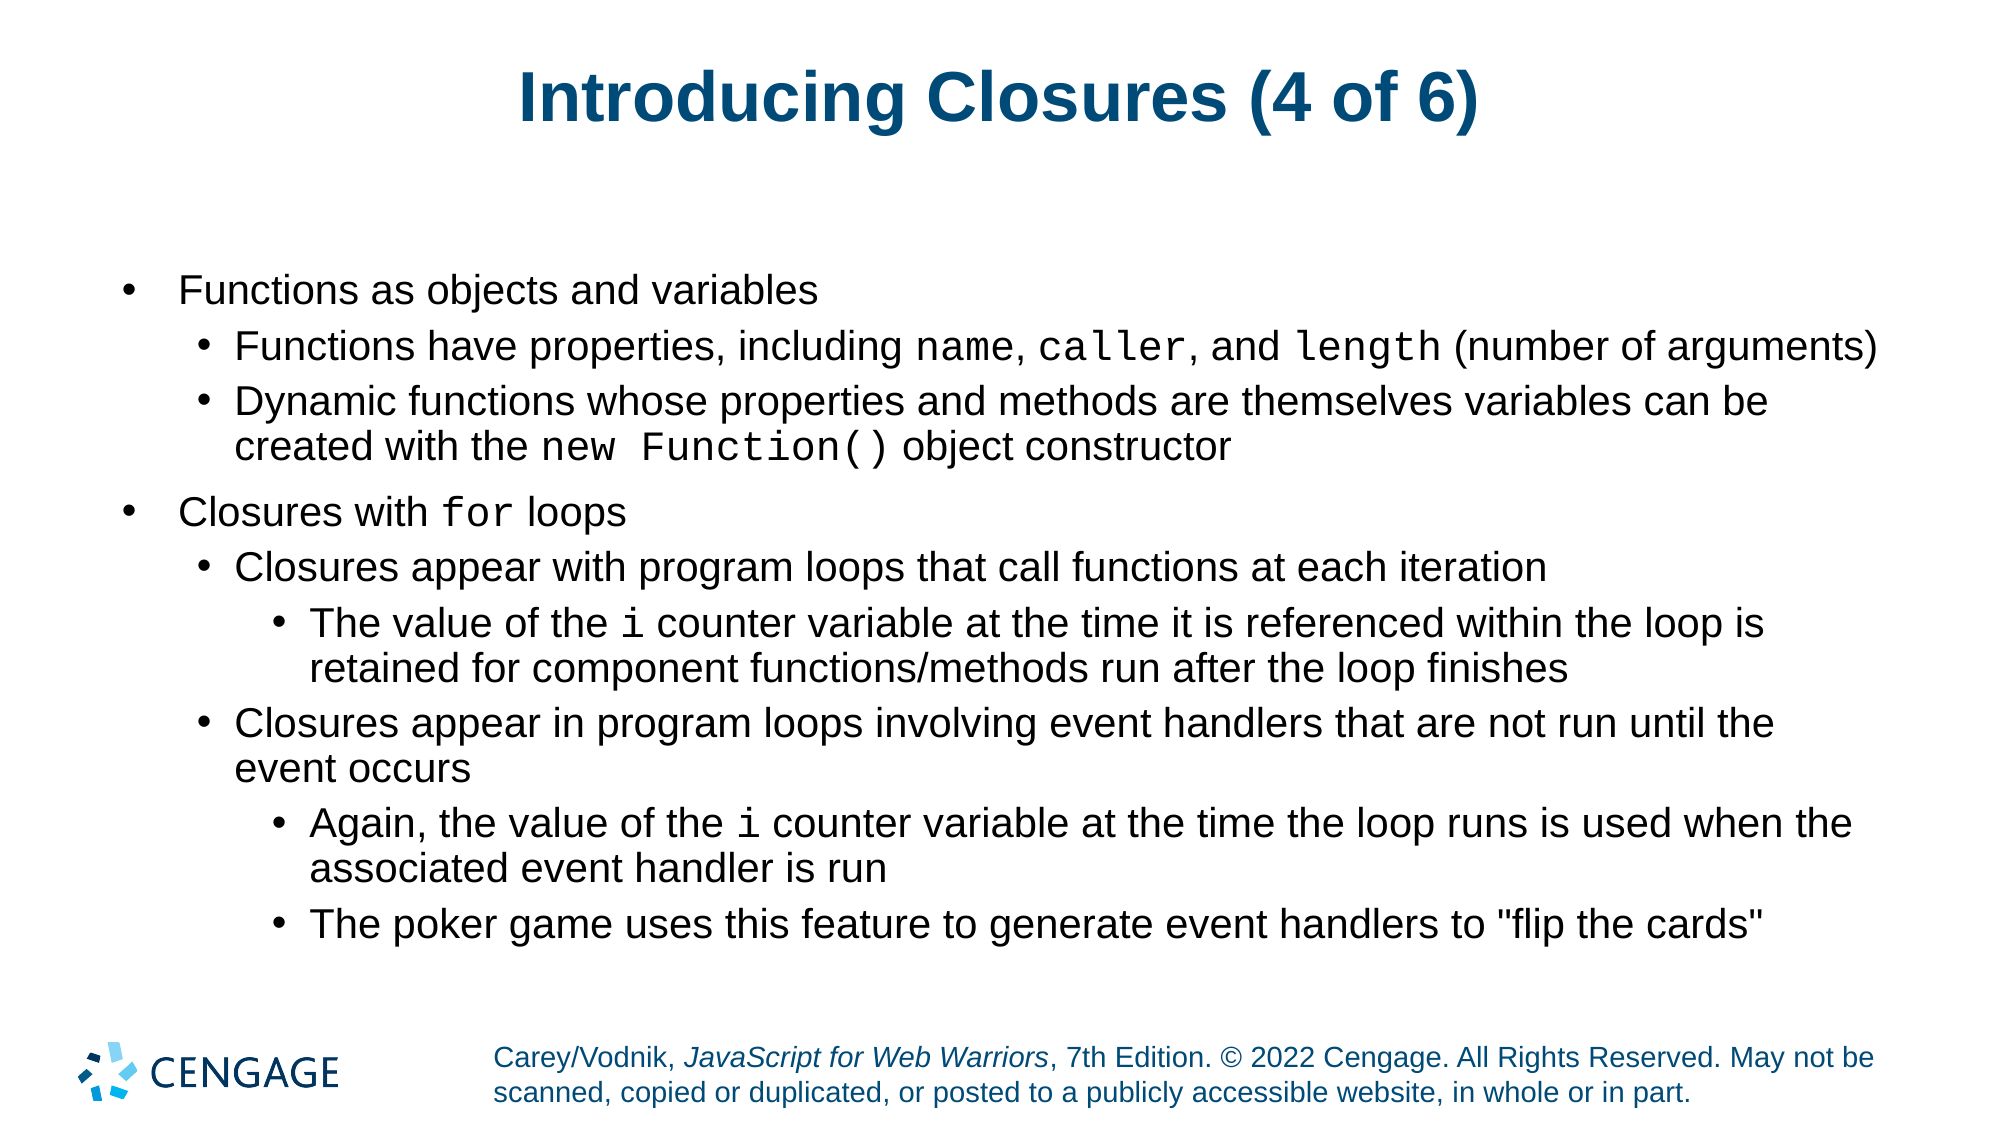

# Introducing Closures (4 of 6)
Functions as objects and variables
Functions have properties, including name, caller, and length (number of arguments)
Dynamic functions whose properties and methods are themselves variables can be created with the new Function() object constructor
Closures with for loops
Closures appear with program loops that call functions at each iteration
The value of the i counter variable at the time it is referenced within the loop is retained for component functions/methods run after the loop finishes
Closures appear in program loops involving event handlers that are not run until the event occurs
Again, the value of the i counter variable at the time the loop runs is used when the associated event handler is run
The poker game uses this feature to generate event handlers to "flip the cards"